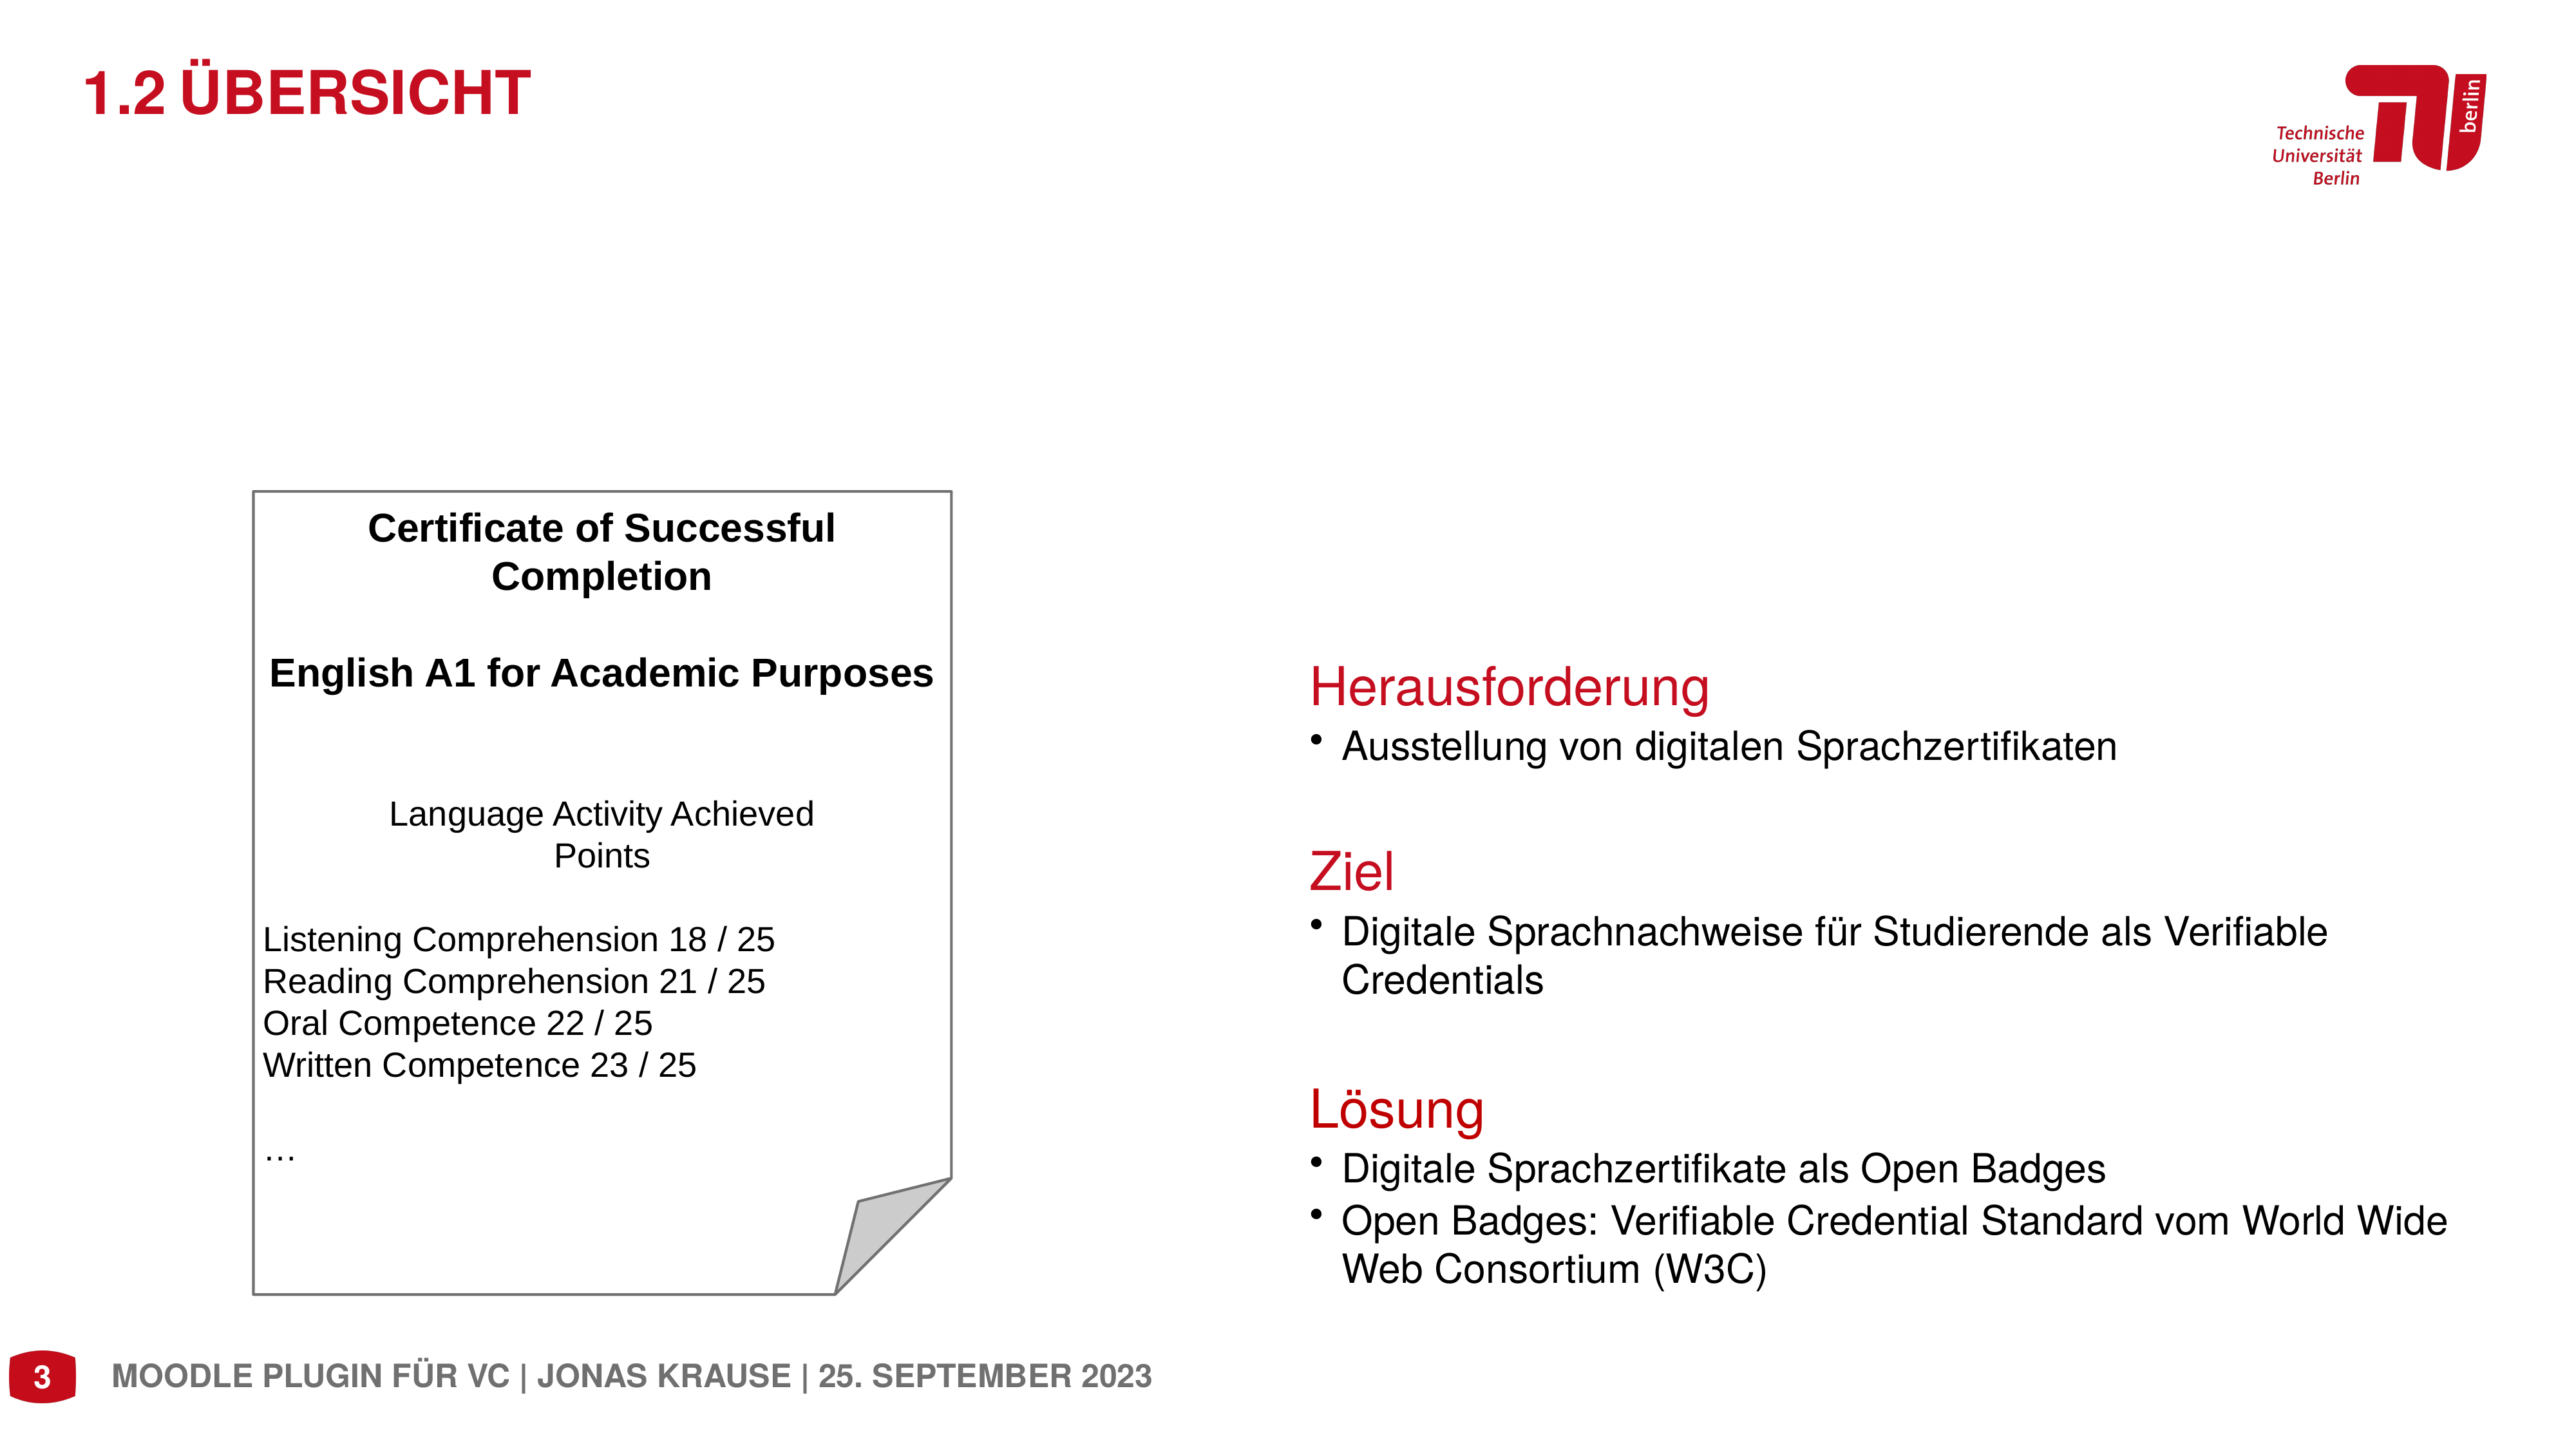

1.2	Übersicht

Herausforderung
Ausstellung von digitalen Sprachzertifikaten

Ziel
Digitale Sprachnachweise für Studierende als Verifiable Credentials

Lösung
Digitale Sprachzertifikate als Open Badges
Open Badges: Verifiable Credential Standard vom World Wide Web Consortium (W3C)
Certificate of Successful Completion

English A1 for Academic Purposes

Language Activity Achieved
Points

Listening Comprehension 18 / 25
Reading Comprehension 21 / 25
Oral Competence 22 / 25
Written Competence 23 / 25

…
MOODLE PLUGIN FÜR VC | JONAS KRAUSE | 25. SEPTEMBER 2023
3